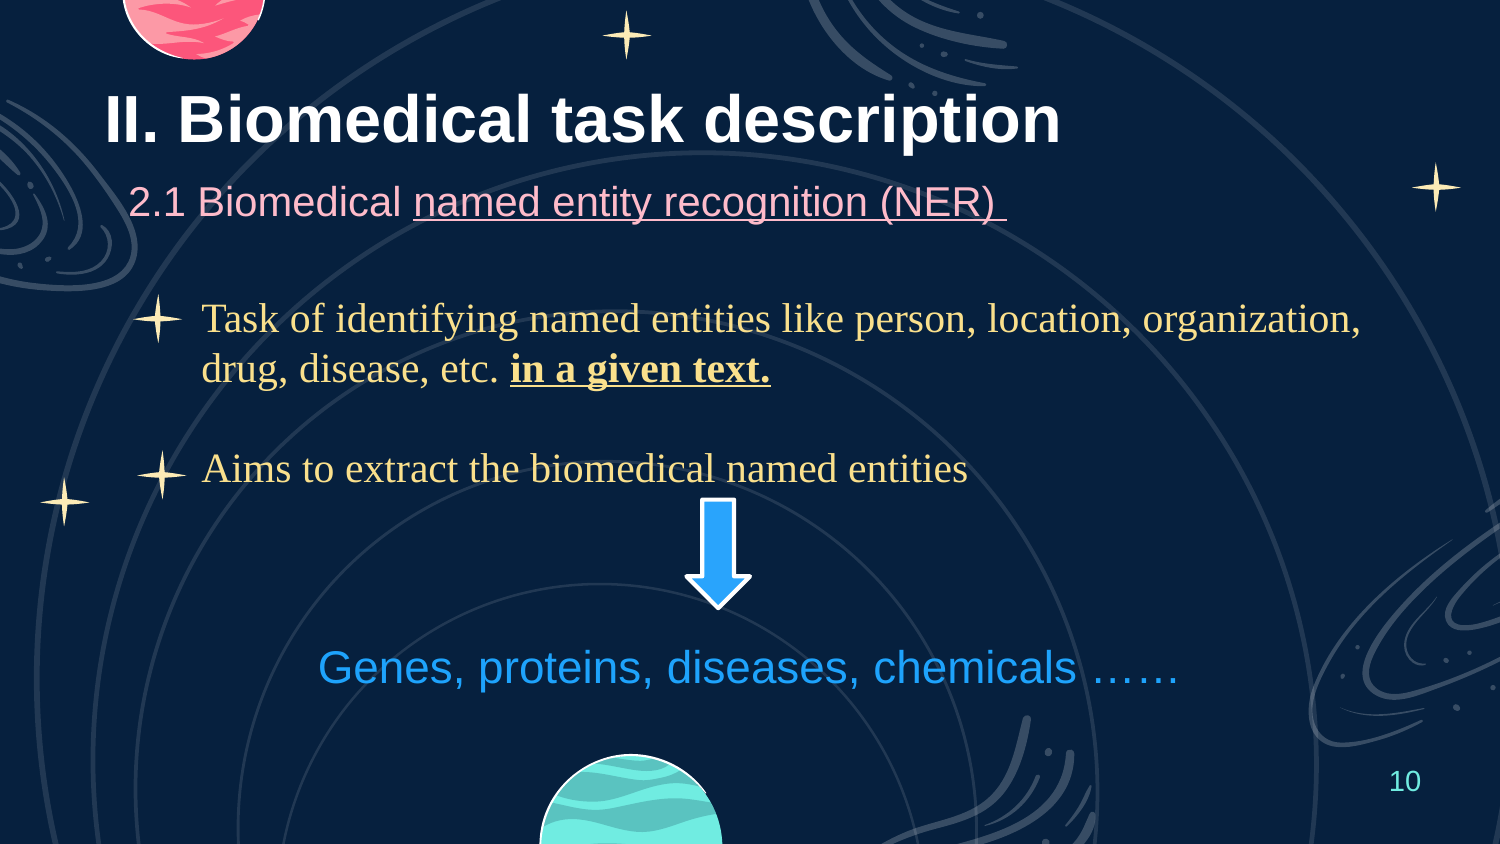

# II. Biomedical task description
2.1 Biomedical named entity recognition (NER)

Task of identifying named entities like person, location, organization, drug, disease, etc. in a given text.

Aims to extract the biomedical named entities

Genes, proteins, diseases, chemicals ……
10